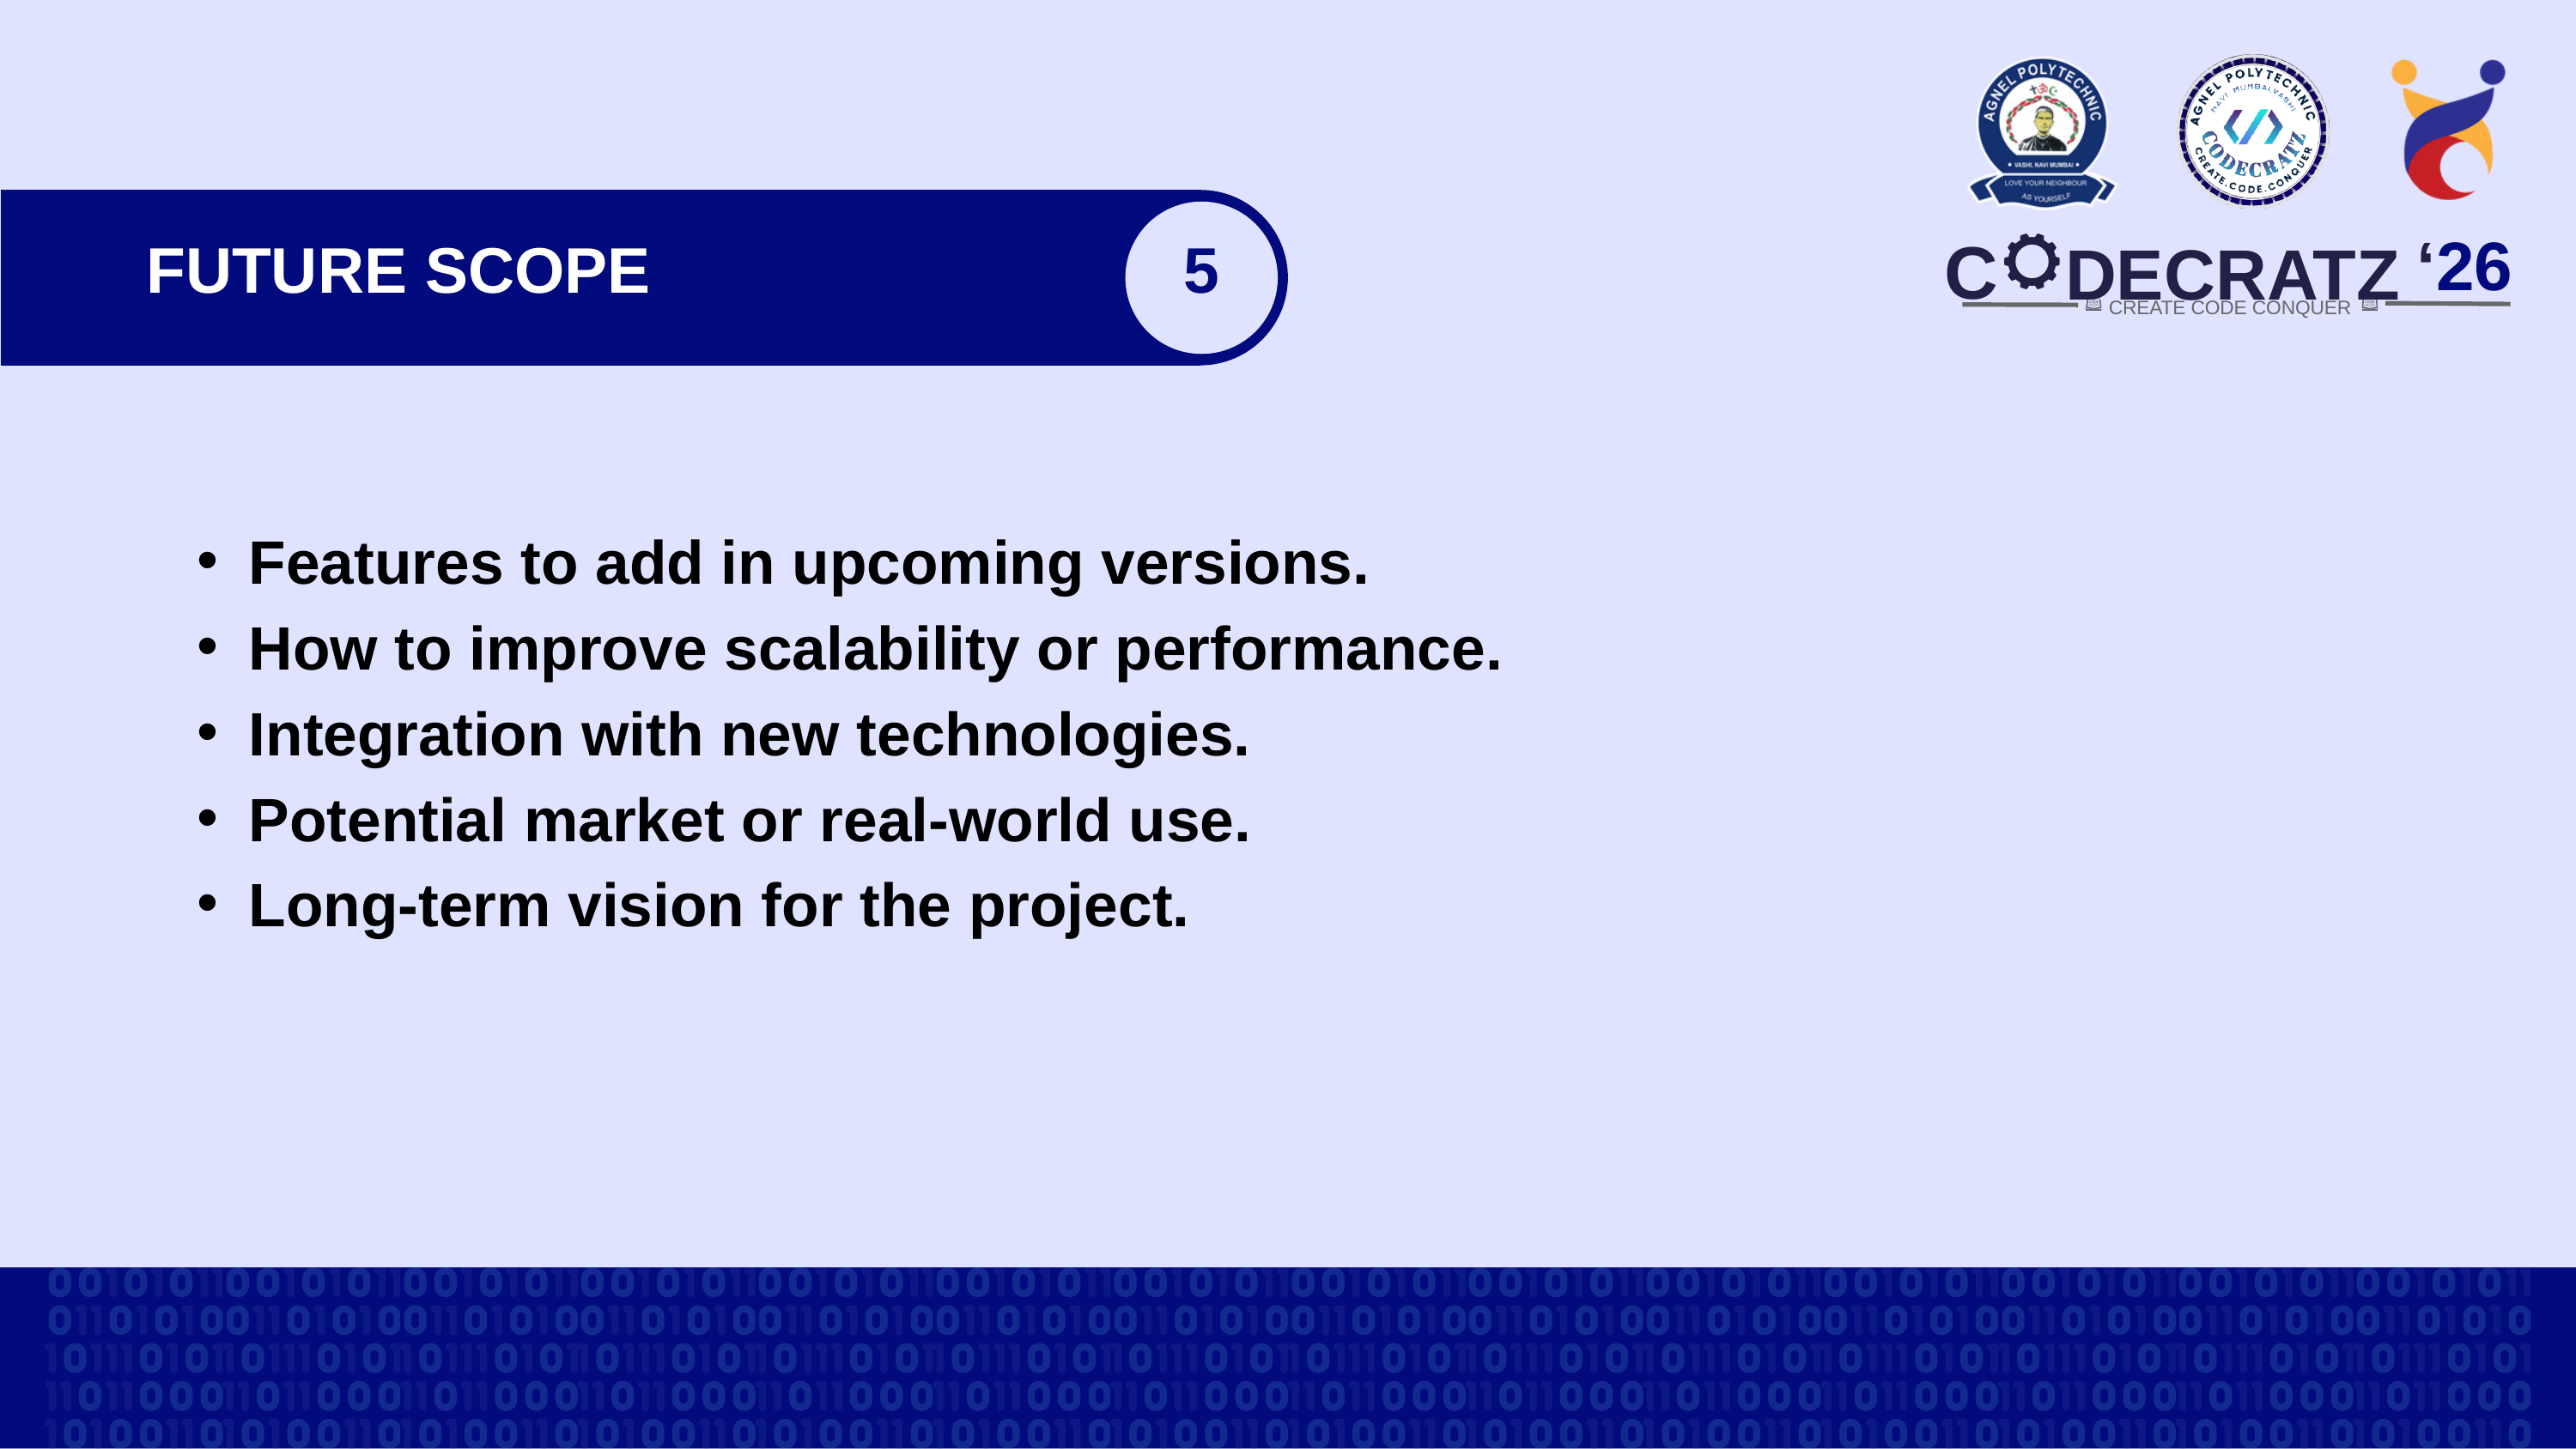

‘26
C
DECRATZ

CREATE CODE CONQUER

FUTURE SCOPE
5
Features to add in upcoming versions.
How to improve scalability or performance.
Integration with new technologies.
Potential market or real-world use.
Long-term vision for the project.